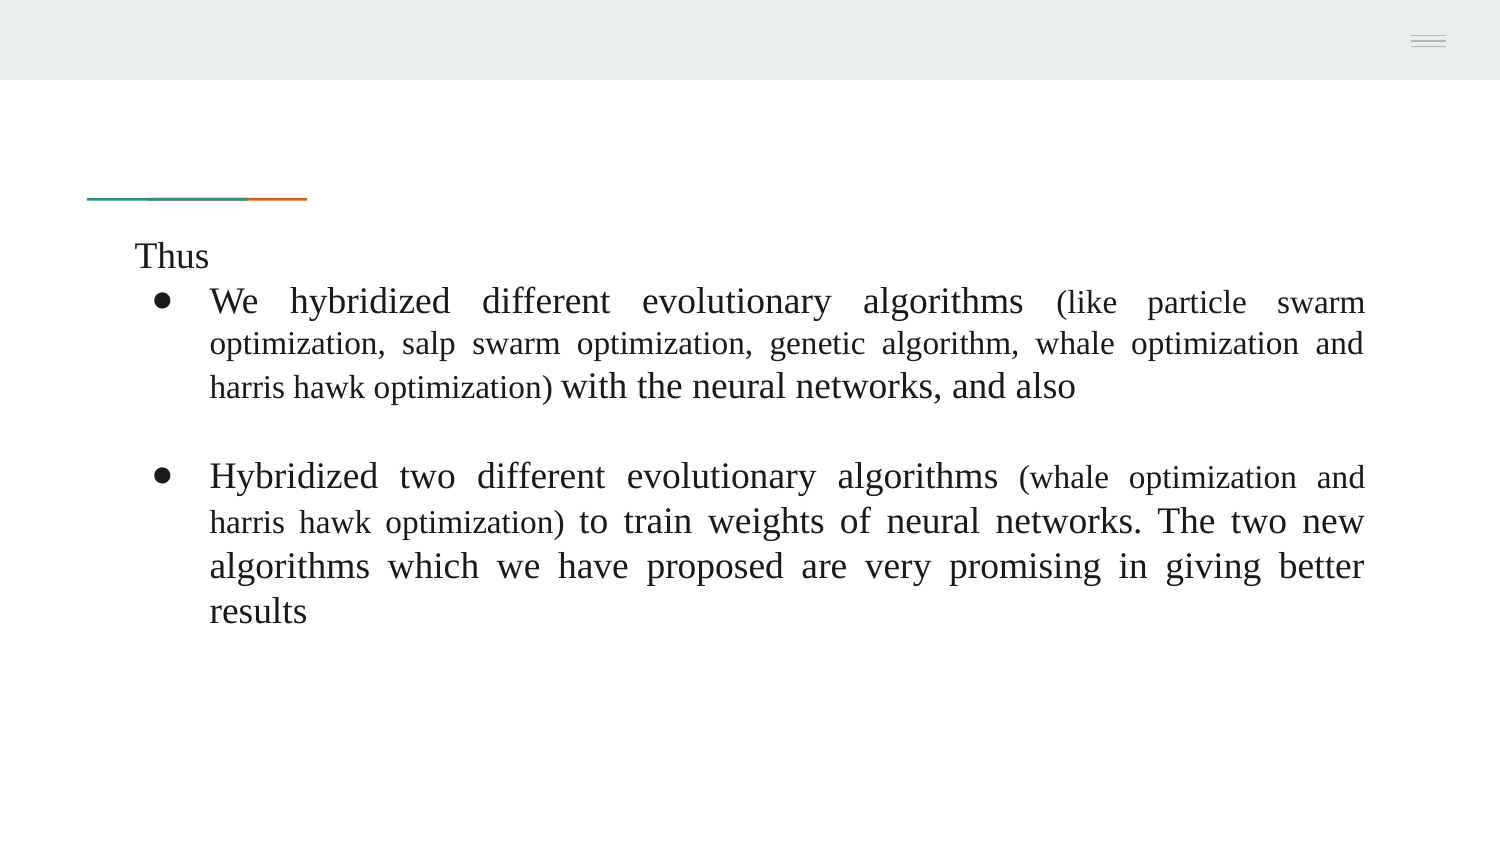

# Thus
We hybridized different evolutionary algorithms (like particle swarm optimization, salp swarm optimization, genetic algorithm, whale optimization and harris hawk optimization) with the neural networks, and also

Hybridized two different evolutionary algorithms (whale optimization and harris hawk optimization) to train weights of neural networks. The two new algorithms which we have proposed are very promising in giving better results